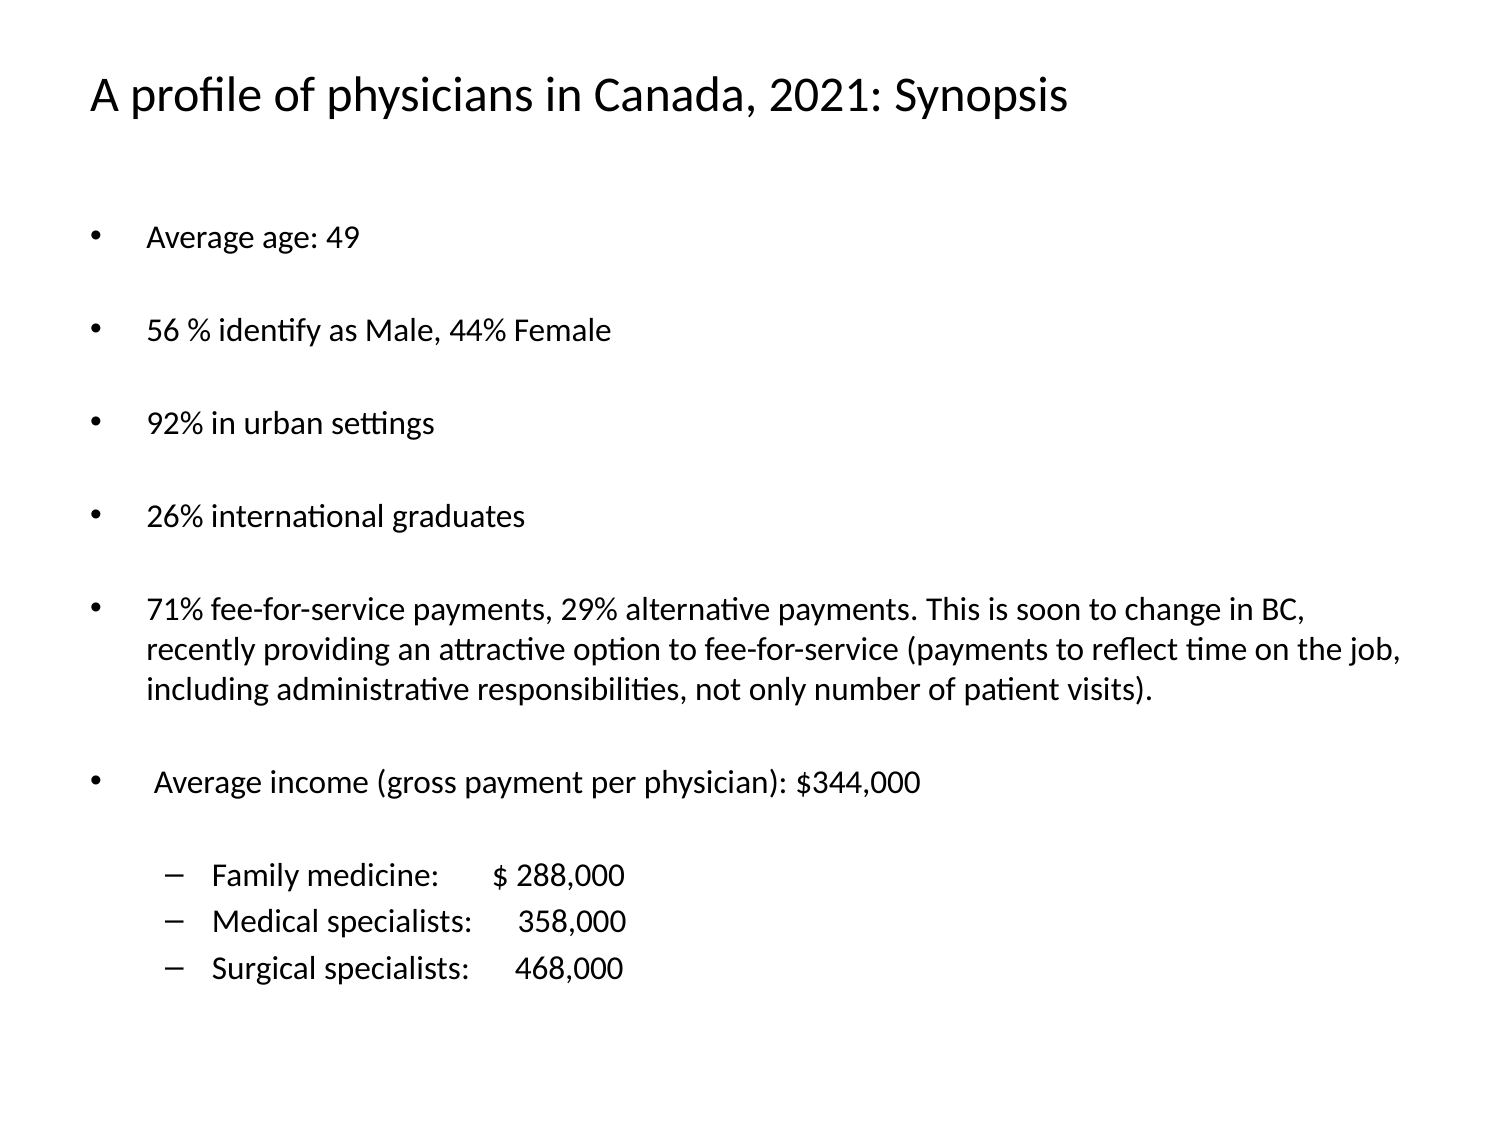

# A profile of physicians in Canada, 2021: Synopsis

Average age: 49

56 % identify as Male, 44% Female

92% in urban settings

26% international graduates

71% fee-for-service payments, 29% alternative payments. This is soon to change in BC, recently providing an attractive option to fee-for-service (payments to reflect time on the job, including administrative responsibilities, not only number of patient visits).

 Average income (gross payment per physician): $344,000

Family medicine:       $ 288,000
Medical specialists:      358,000
Surgical specialists:      468,000